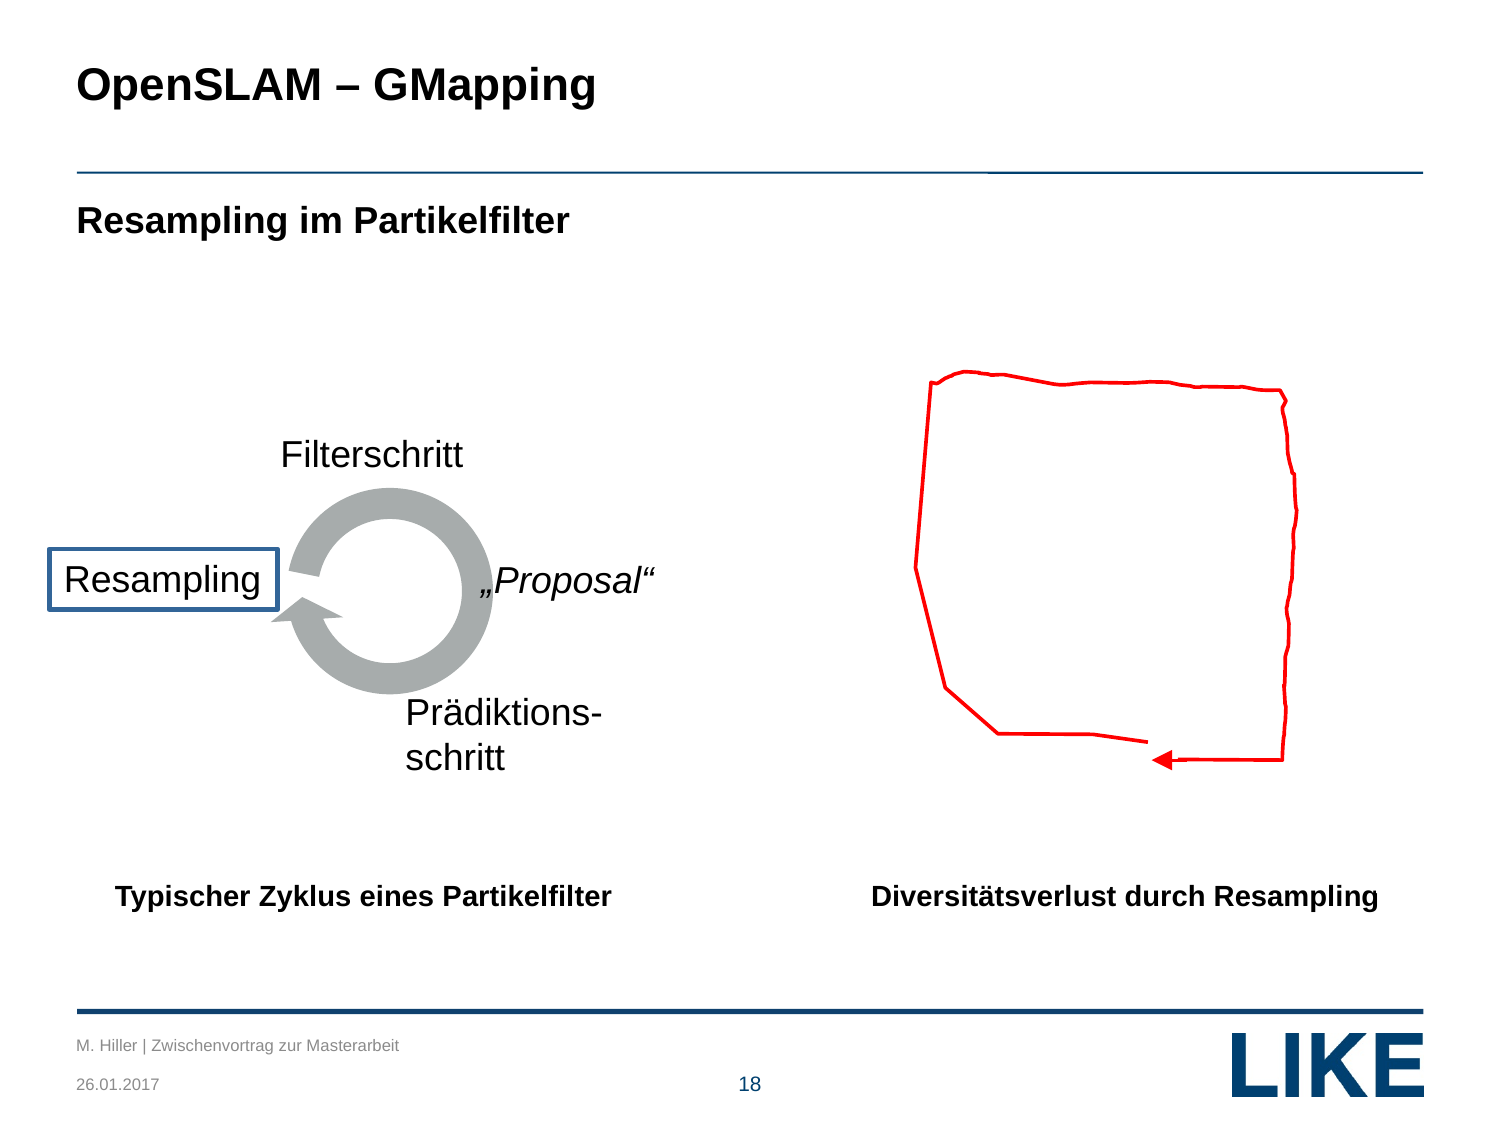

# OpenSLAM – GMapping
Resampling im Partikelfilter

Filterschritt

Resampling

„Proposal“
Prädiktions-schritt

Typischer Zyklus eines Partikelfilter
Diversitätsverlust durch Resampling
M. Hiller | Zwischenvortrag zur Masterarbeit
26.01.2017